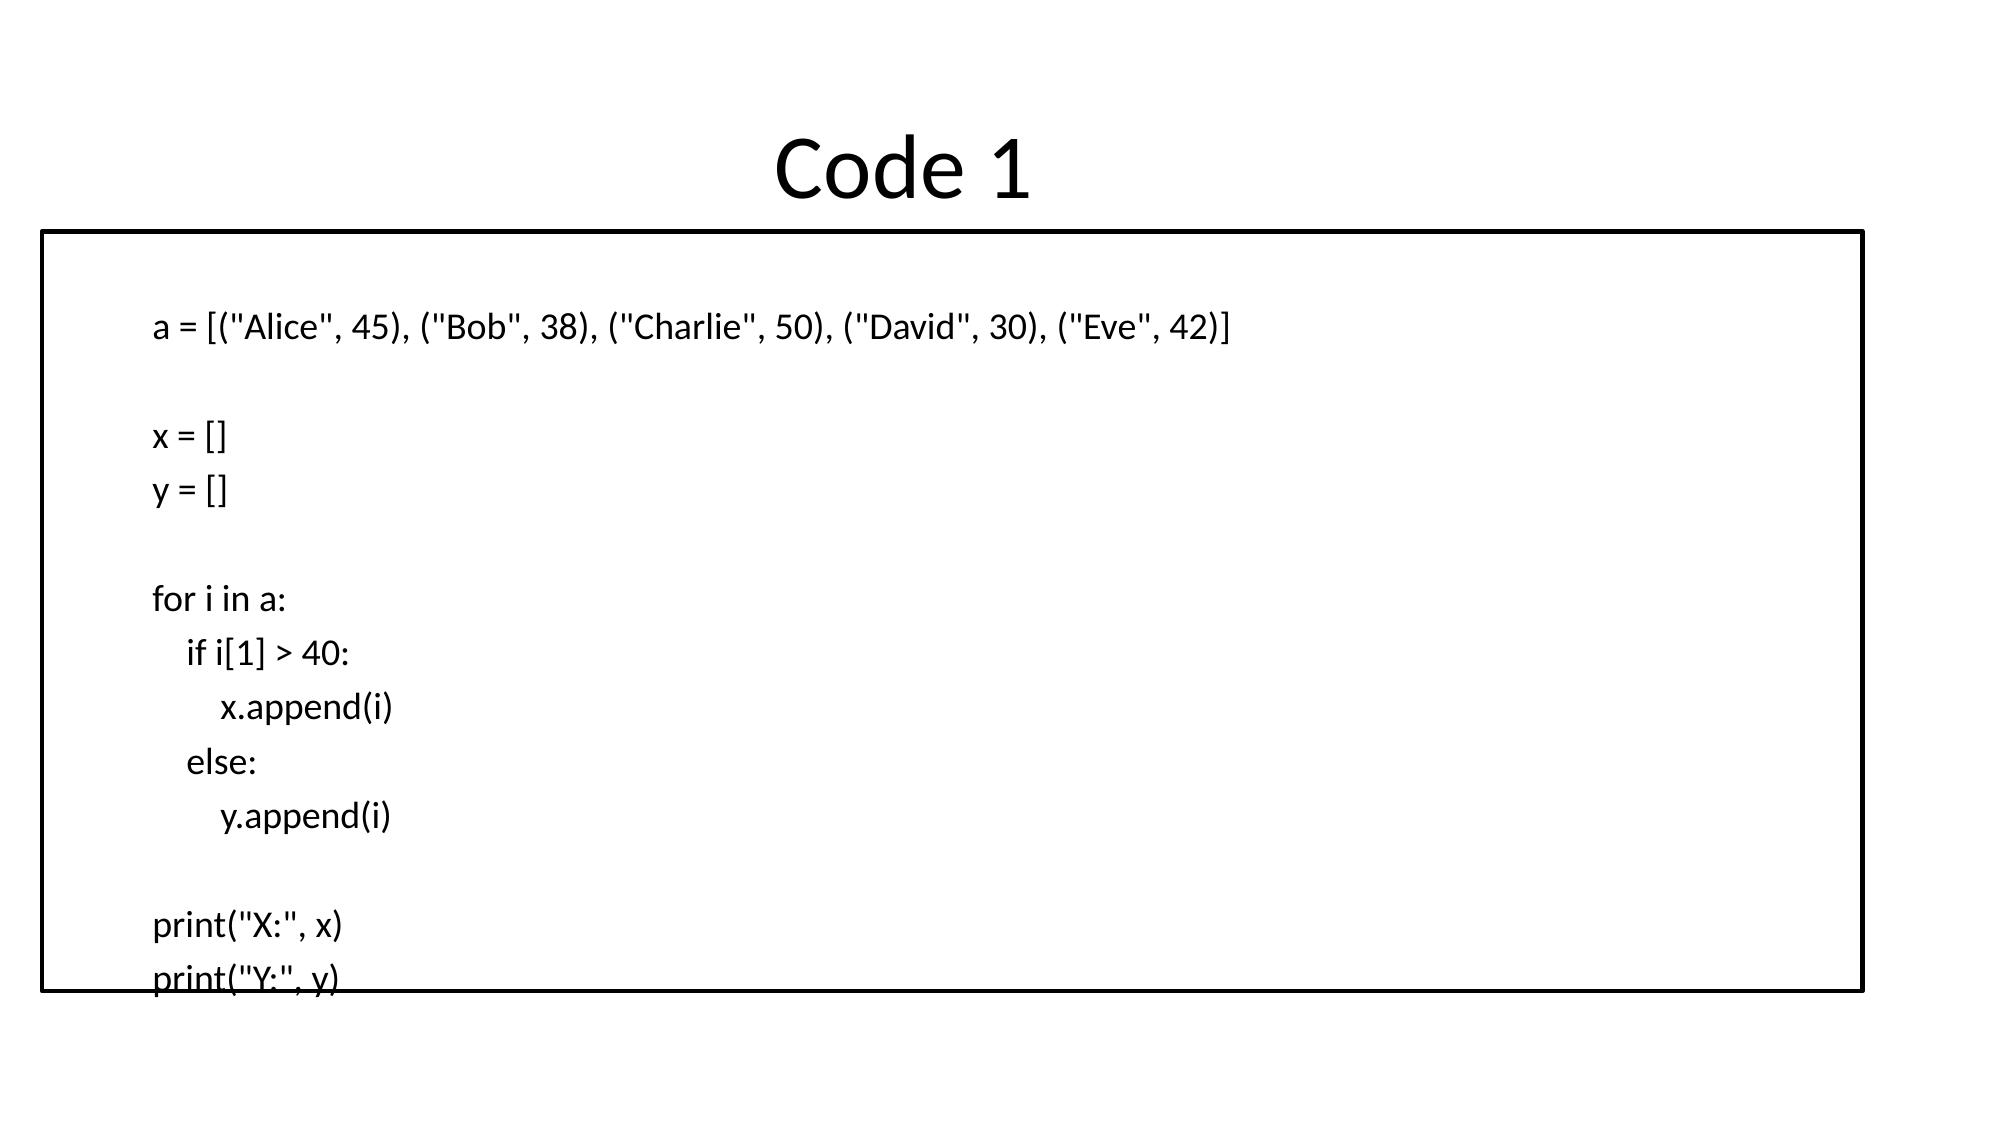

# Code 1

a = [("Alice", 45), ("Bob", 38), ("Charlie", 50), ("David", 30), ("Eve", 42)]

x = []
y = []

for i in a:
    if i[1] > 40:
        x.append(i)
    else:
        y.append(i)

print("X:", x)
print("Y:", y)